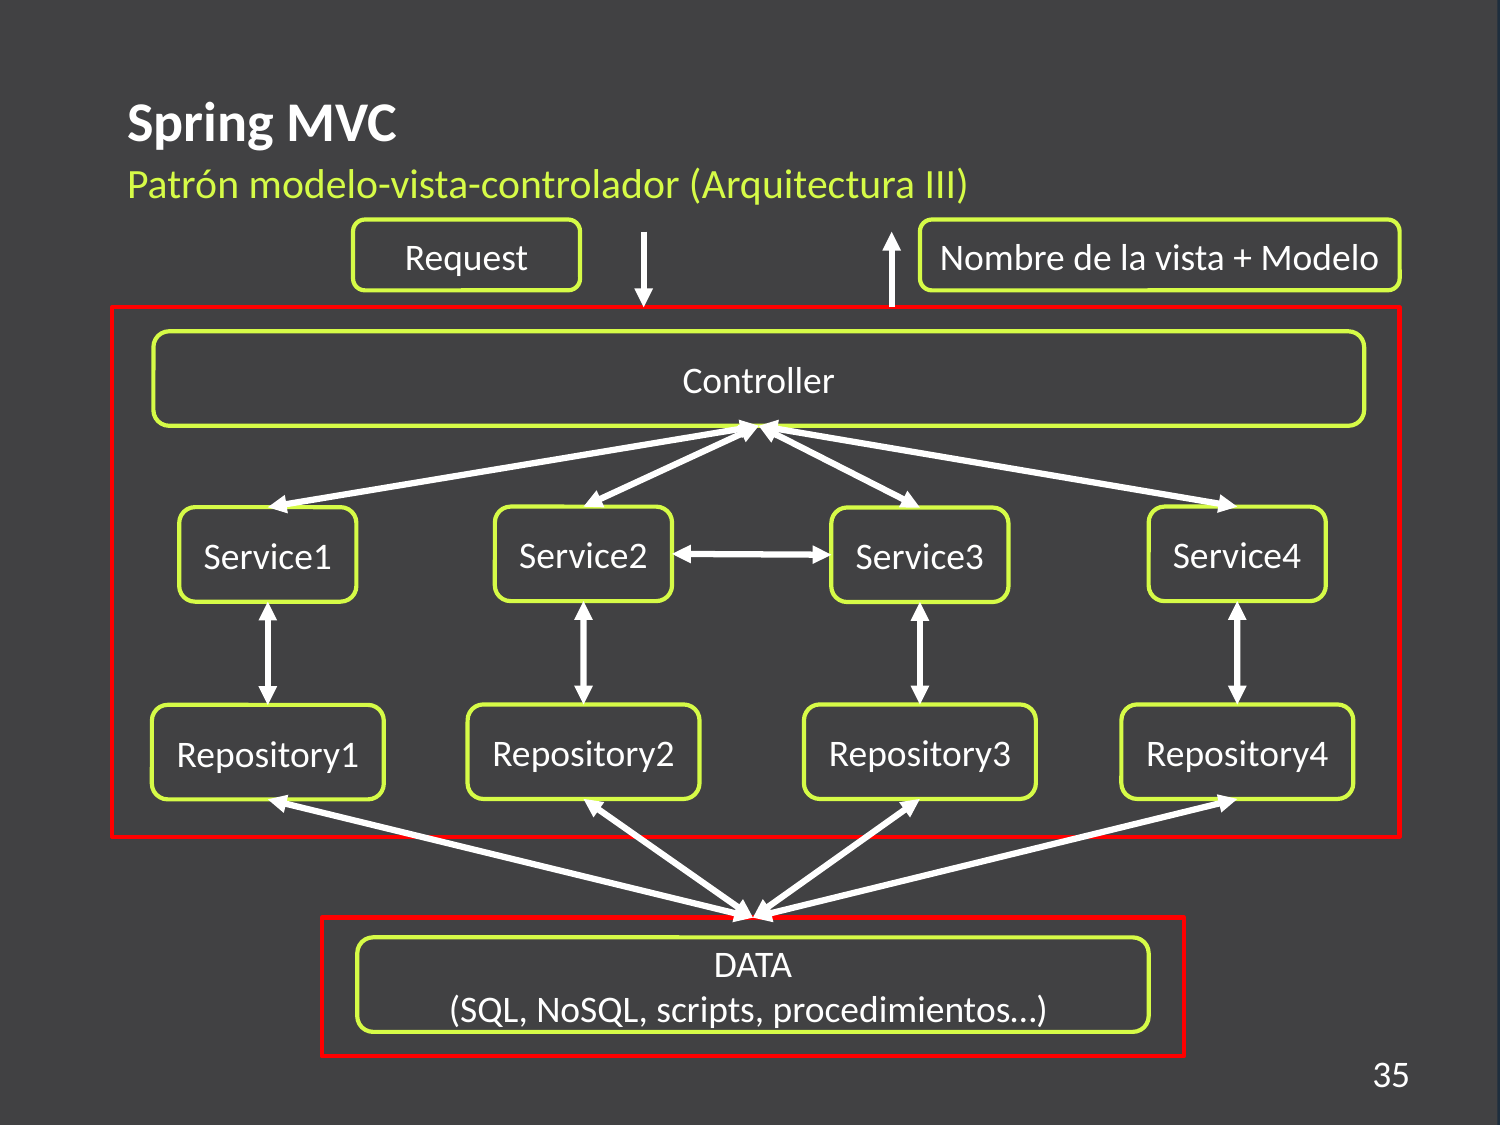

Spring MVC
Patrón modelo-vista-controlador (Arquitectura III)
Request
Nombre de la vista + Modelo

Controller
Service2
Service4
Service1
Service3
Repository2
Repository3
Repository4
Repository1

DATA
(SQL, NoSQL, scripts, procedimientos…)
35